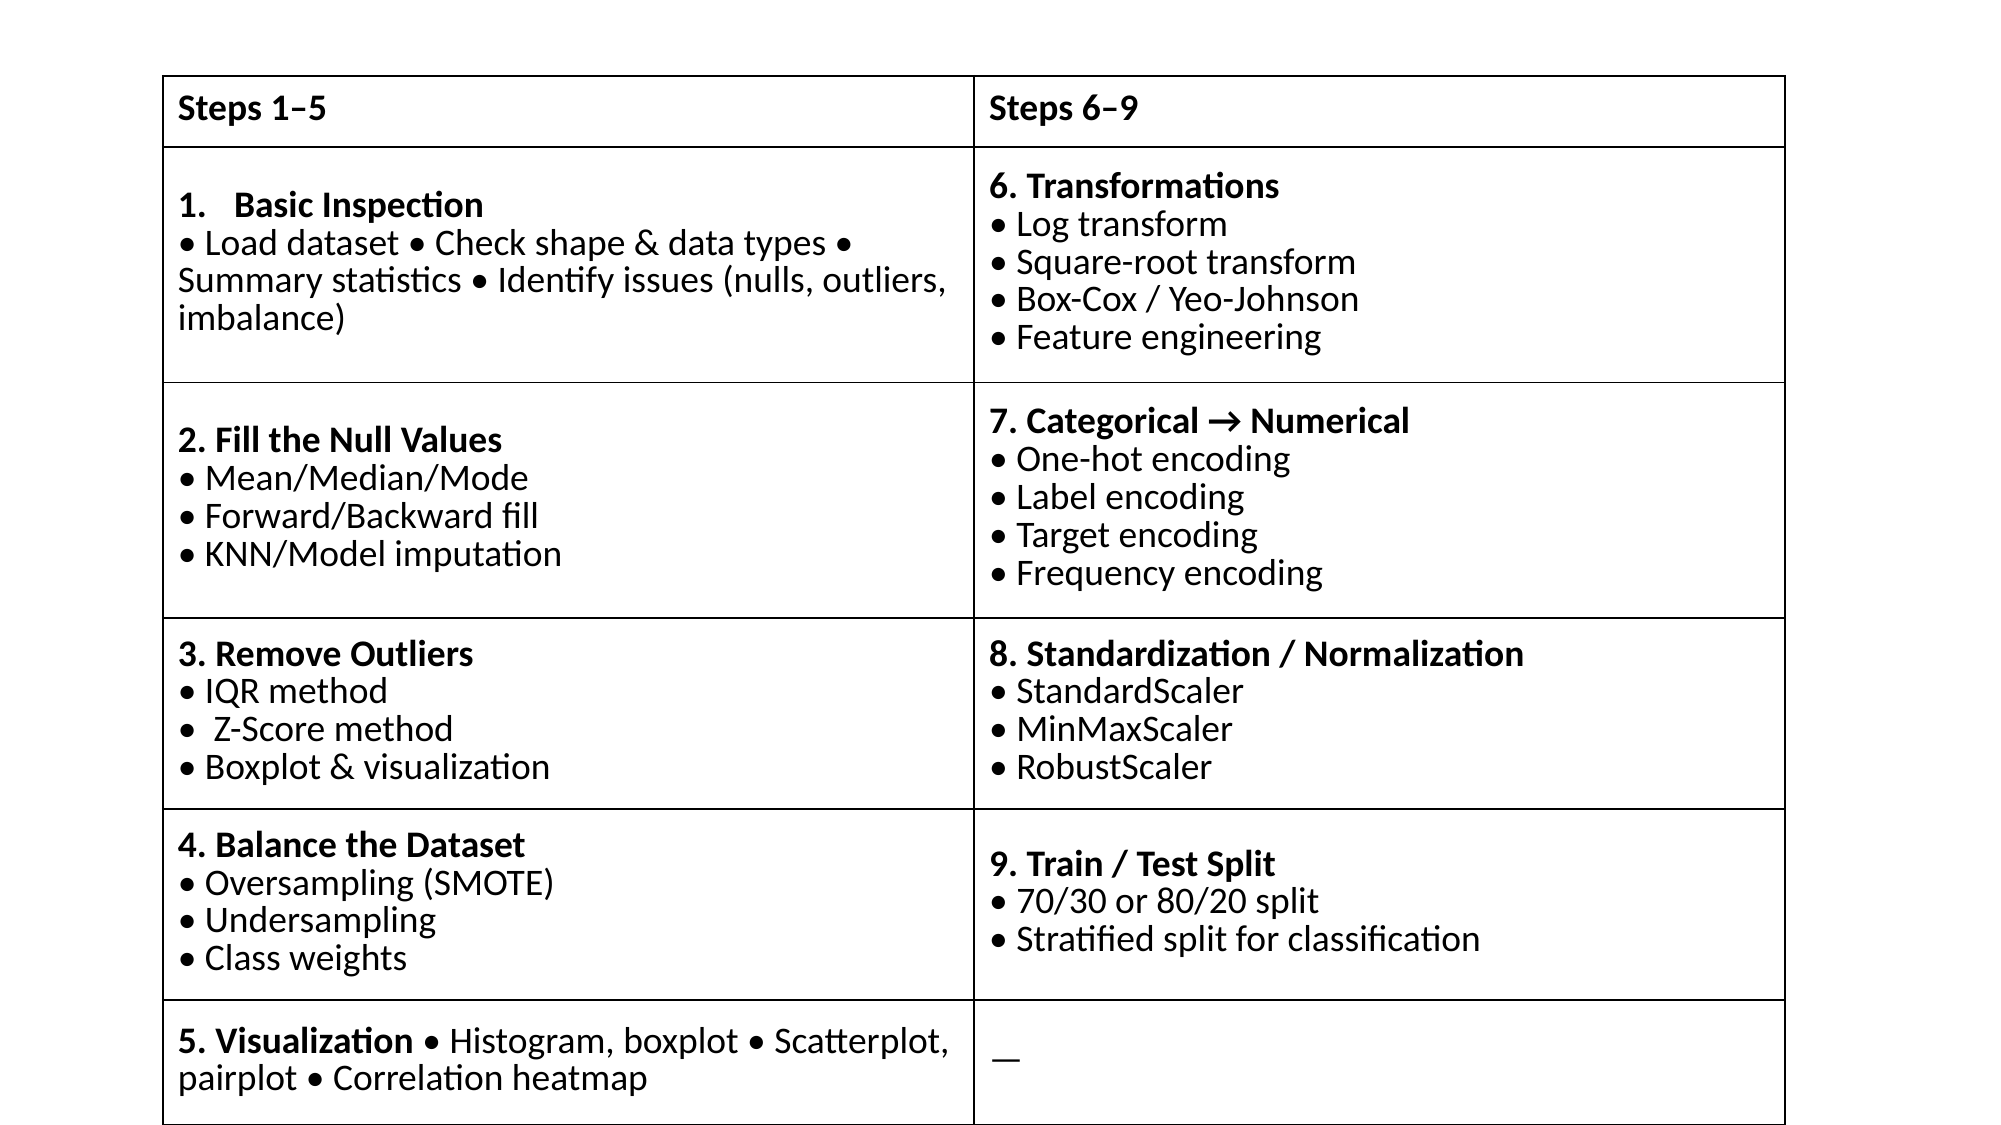

| Steps 1–5 | Steps 6–9 |
| --- | --- |
| Basic Inspection • Load dataset • Check shape & data types • Summary statistics • Identify issues (nulls, outliers, imbalance) | 6. Transformations • Log transform • Square-root transform • Box-Cox / Yeo-Johnson • Feature engineering |
| 2. Fill the Null Values • Mean/Median/Mode • Forward/Backward fill • KNN/Model imputation | 7. Categorical → Numerical • One-hot encoding • Label encoding • Target encoding • Frequency encoding |
| 3. Remove Outliers • IQR method • Z-Score method • Boxplot & visualization | 8. Standardization / Normalization • StandardScaler • MinMaxScaler • RobustScaler |
| 4. Balance the Dataset • Oversampling (SMOTE) • Undersampling • Class weights | 9. Train / Test Split • 70/30 or 80/20 split • Stratified split for classification |
| 5. Visualization • Histogram, boxplot • Scatterplot, pairplot • Correlation heatmap | — |